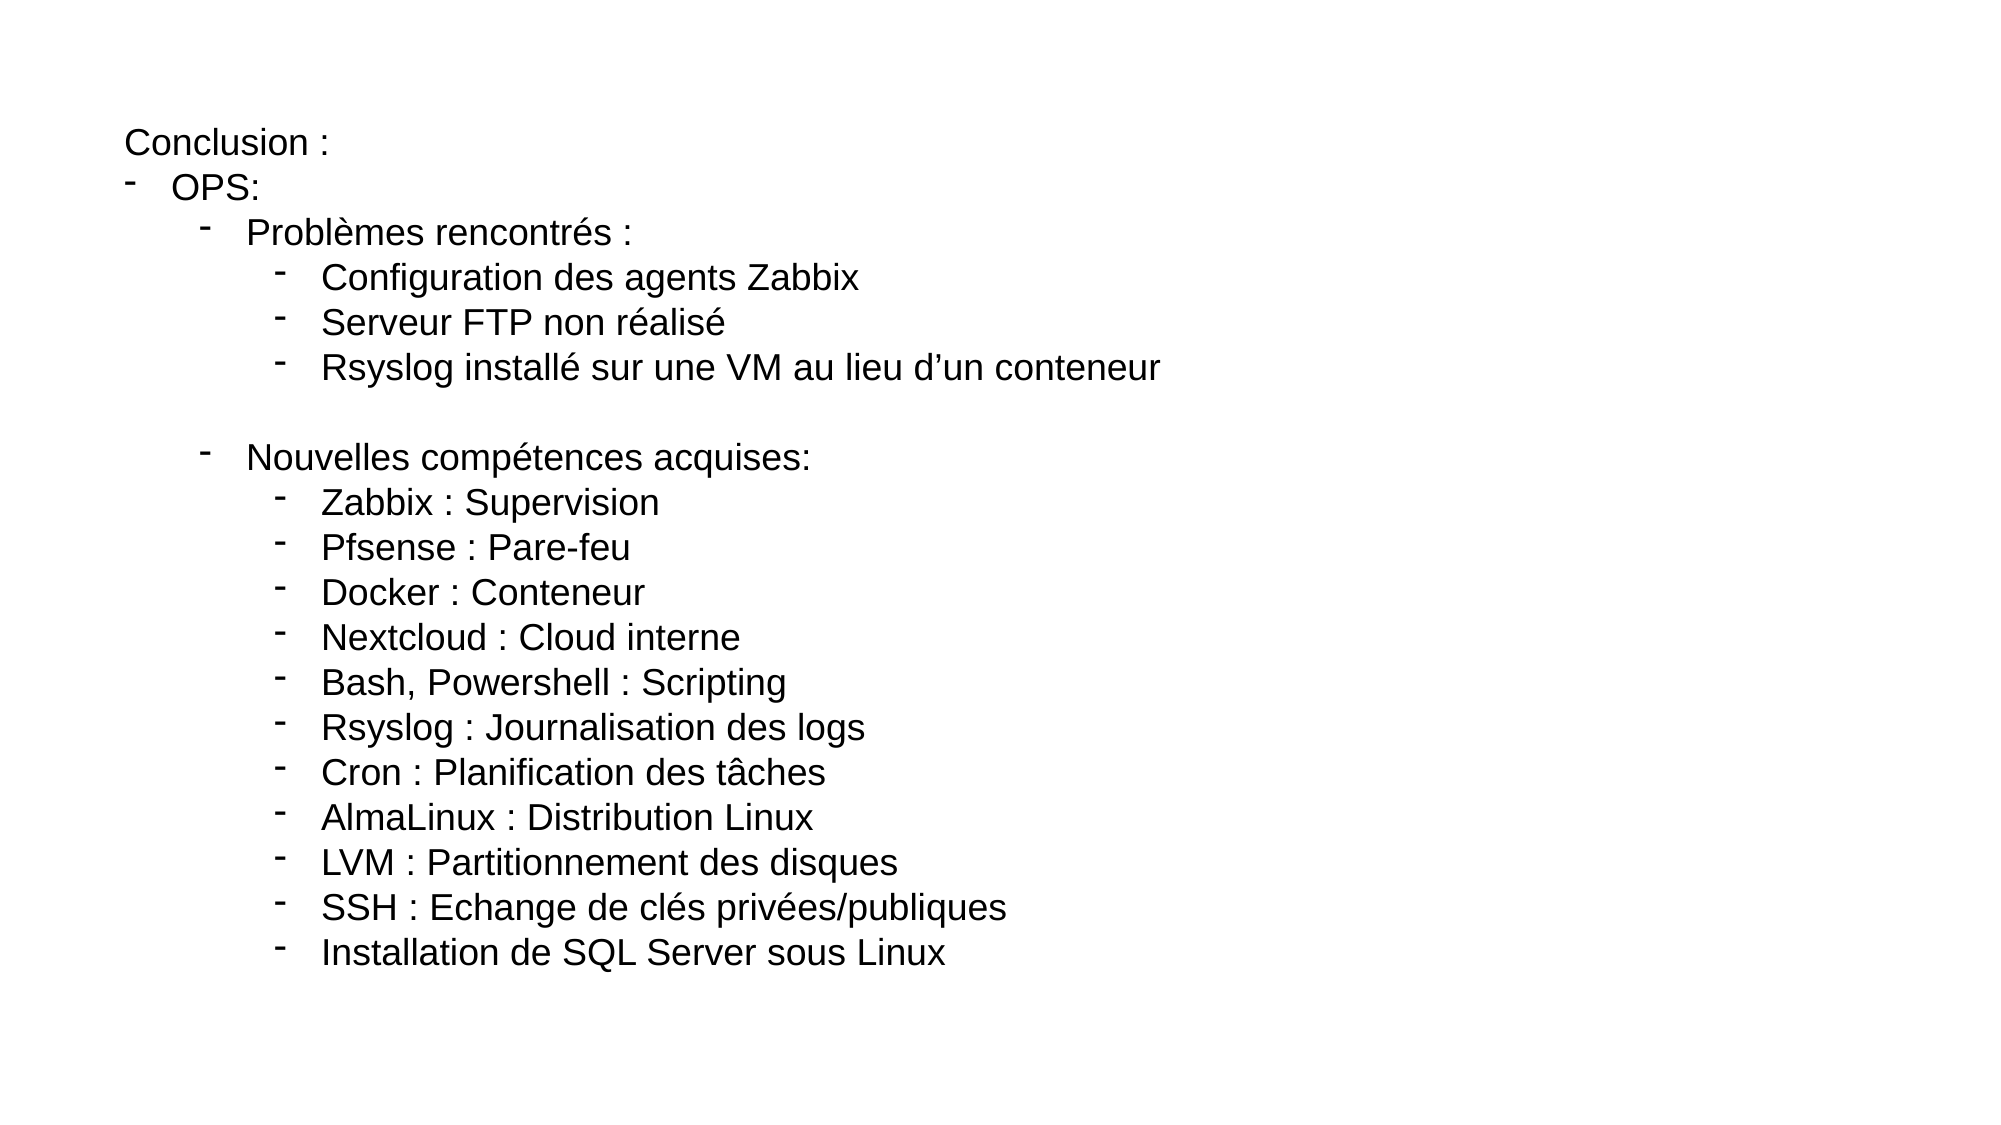

Conclusion :
OPS:
Problèmes rencontrés :
Configuration des agents Zabbix
Serveur FTP non réalisé
Rsyslog installé sur une VM au lieu d’un conteneur

Nouvelles compétences acquises:
Zabbix : Supervision
Pfsense : Pare-feu
Docker : Conteneur
Nextcloud : Cloud interne
Bash, Powershell : Scripting
Rsyslog : Journalisation des logs
Cron : Planification des tâches
AlmaLinux : Distribution Linux
LVM : Partitionnement des disques
SSH : Echange de clés privées/publiques
Installation de SQL Server sous Linux